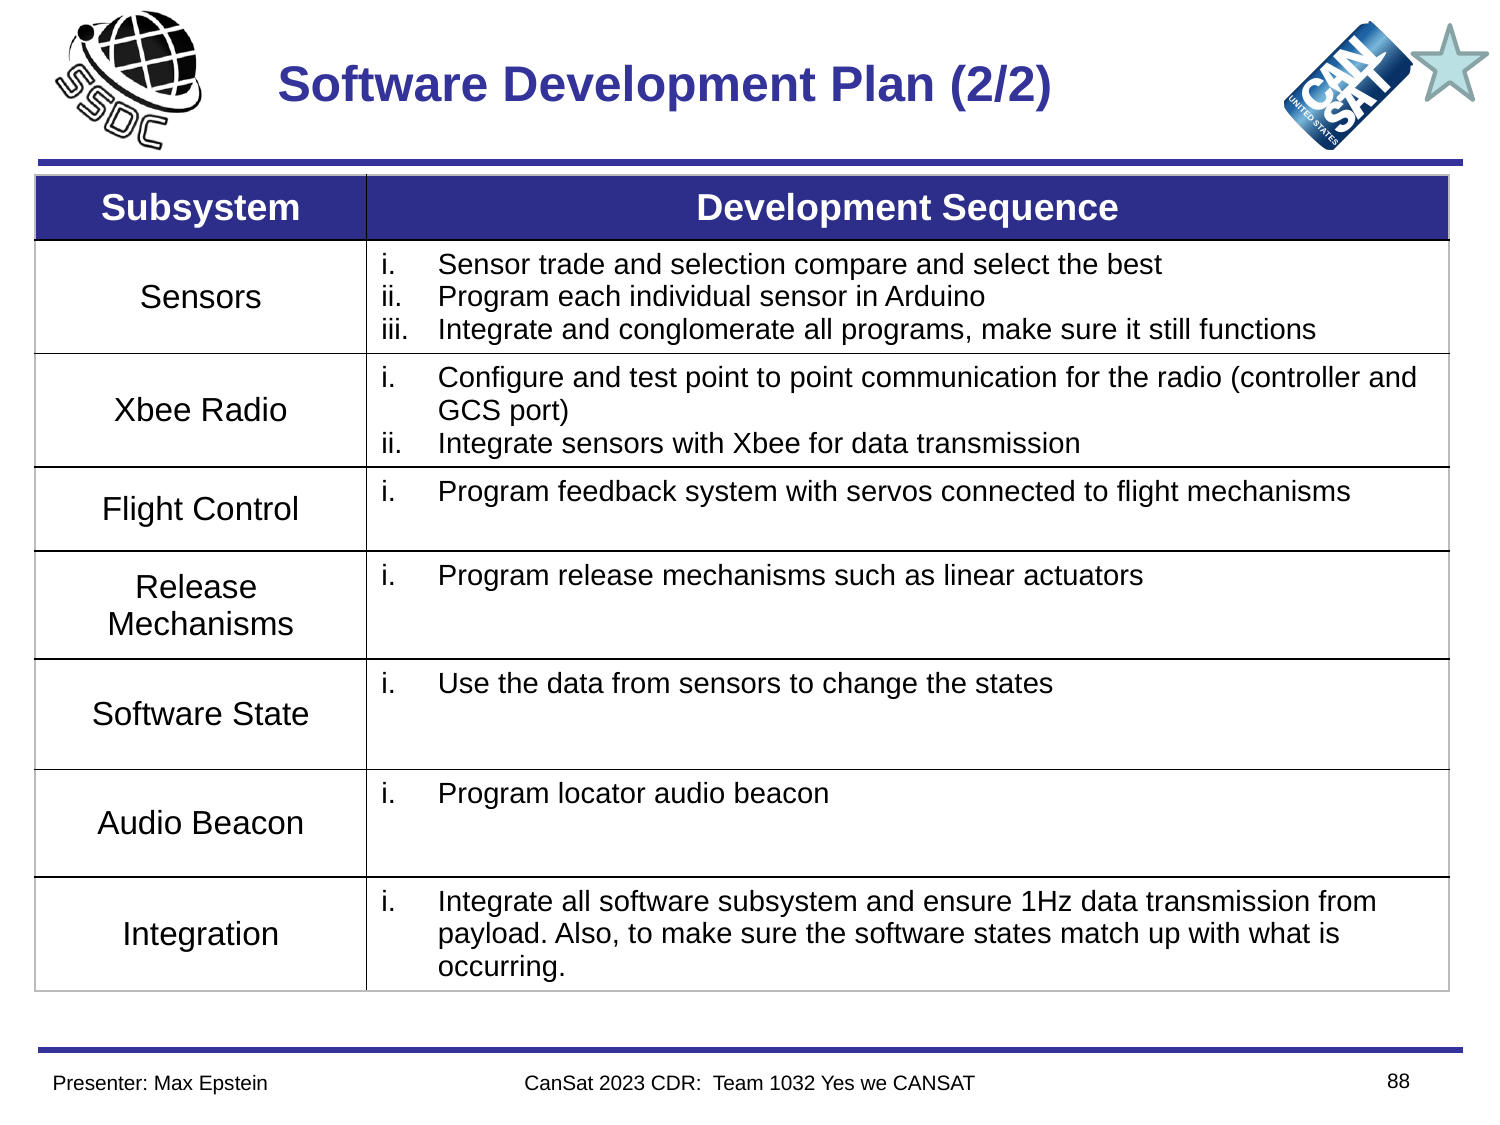

# Software Development Plan (2/2)

| Subsystem​ | Development Sequence​ |
| --- | --- |
| Sensors​ | Sensor trade and selection compare and select the best Program each individual sensor in Arduino Integrate and conglomerate all programs, make sure it still functions |
| Xbee Radio​ | Configure and test point to point communication for the radio (controller and GCS port)​ Integrate sensors with Xbee for data transmission |
| Flight Control​ | Program feedback system with servos connected to flight mechanisms​ |
| Release  Mechanisms​ | Program release mechanisms such as linear actuators​ |
| Software State​ | Use the data from sensors to change the states |
| Audio Beacon​ | Program locator audio beacon​ |
| Integration​ | Integrate all software subsystem and ensure 1Hz data transmission from payload. Also, to make sure the software states match up with what is occurring. |
88
Presenter: Max Epstein
CanSat 2023 CDR:  Team 1032 Yes we CANSAT